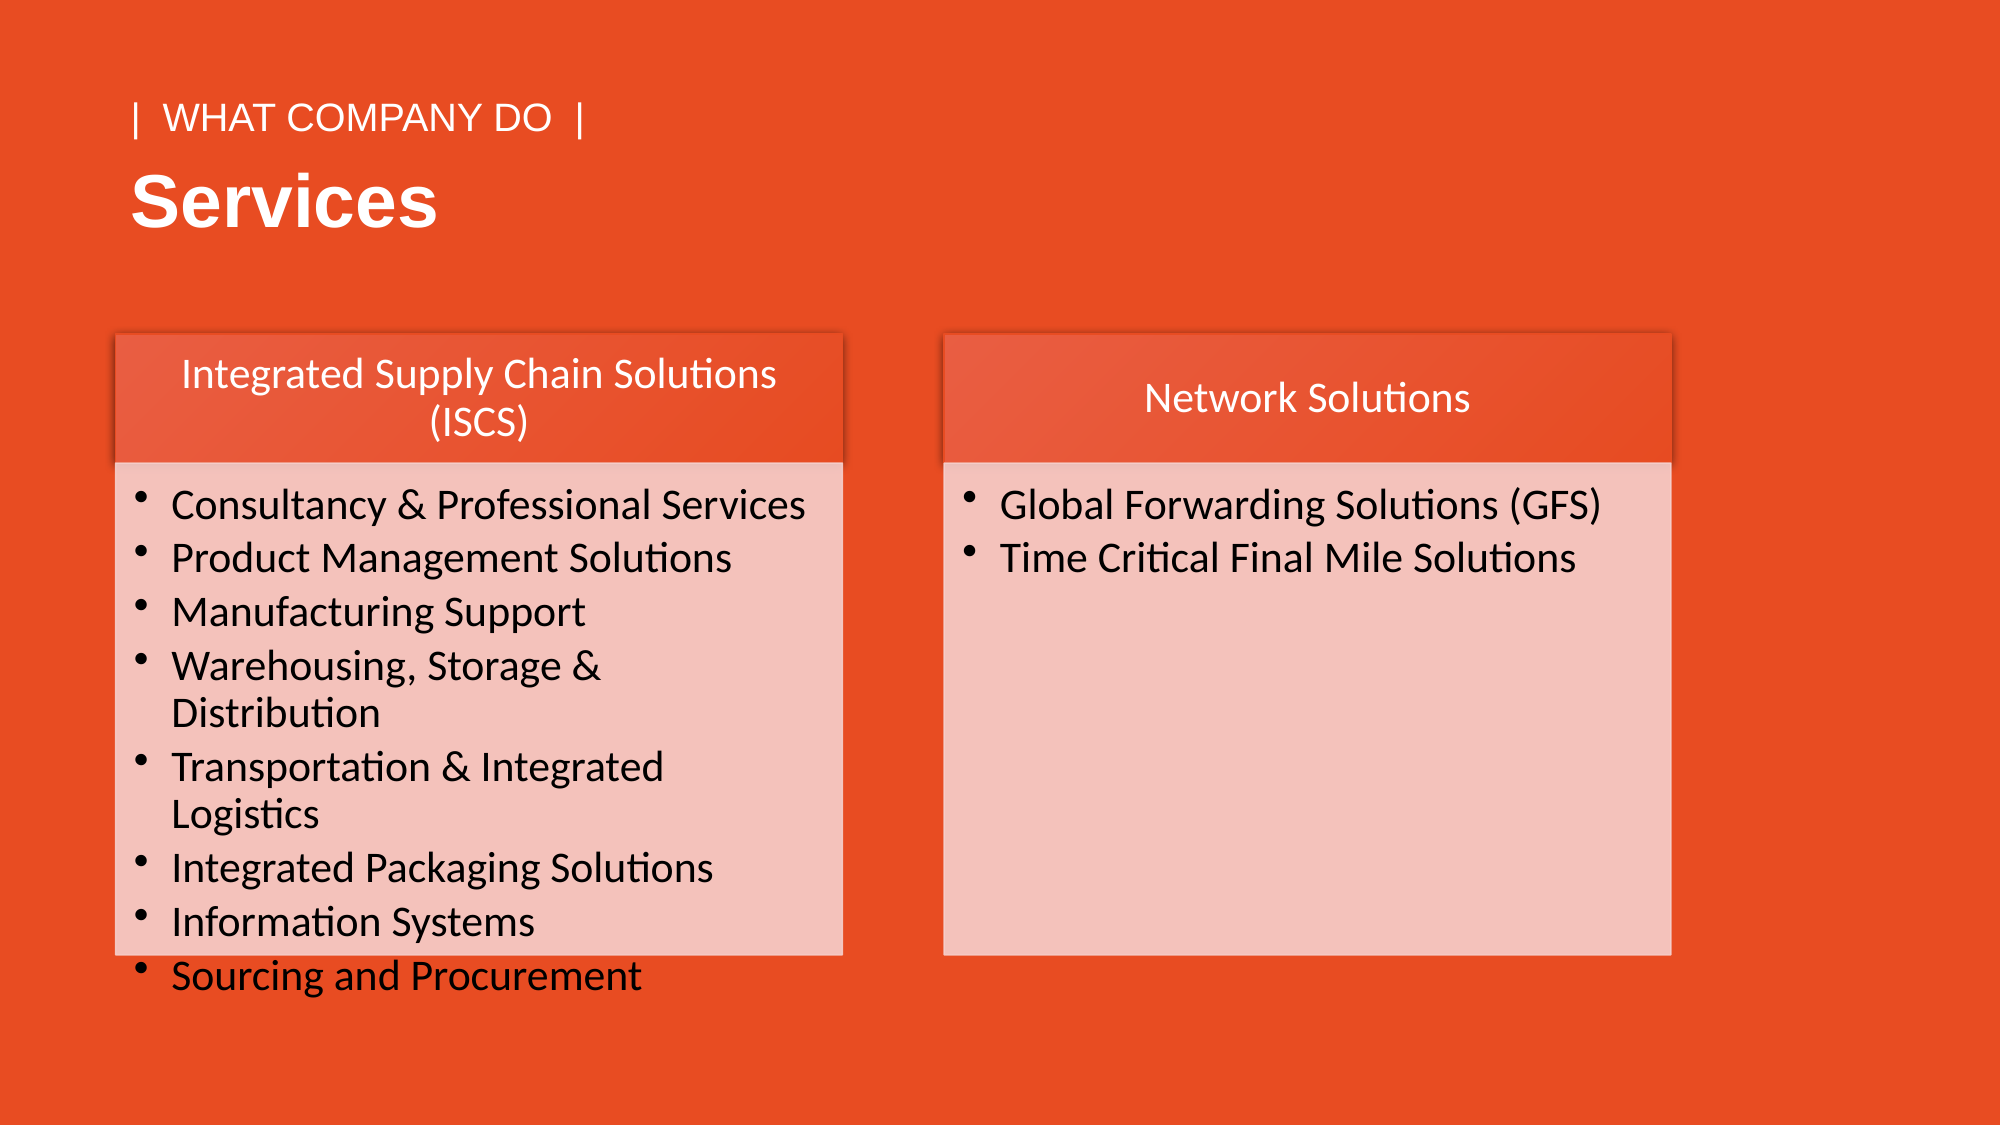

|  WHAT COMPANY DO  |
Services
Integrated Supply Chain Solutions (ISCS)
Consultancy & Professional Services
Product Management Solutions
Manufacturing Support
Warehousing, Storage & Distribution
Transportation & Integrated Logistics
Integrated Packaging Solutions
Information Systems
Sourcing and Procurement
Network Solutions
Global Forwarding Solutions (GFS)
Time Critical Final Mile Solutions